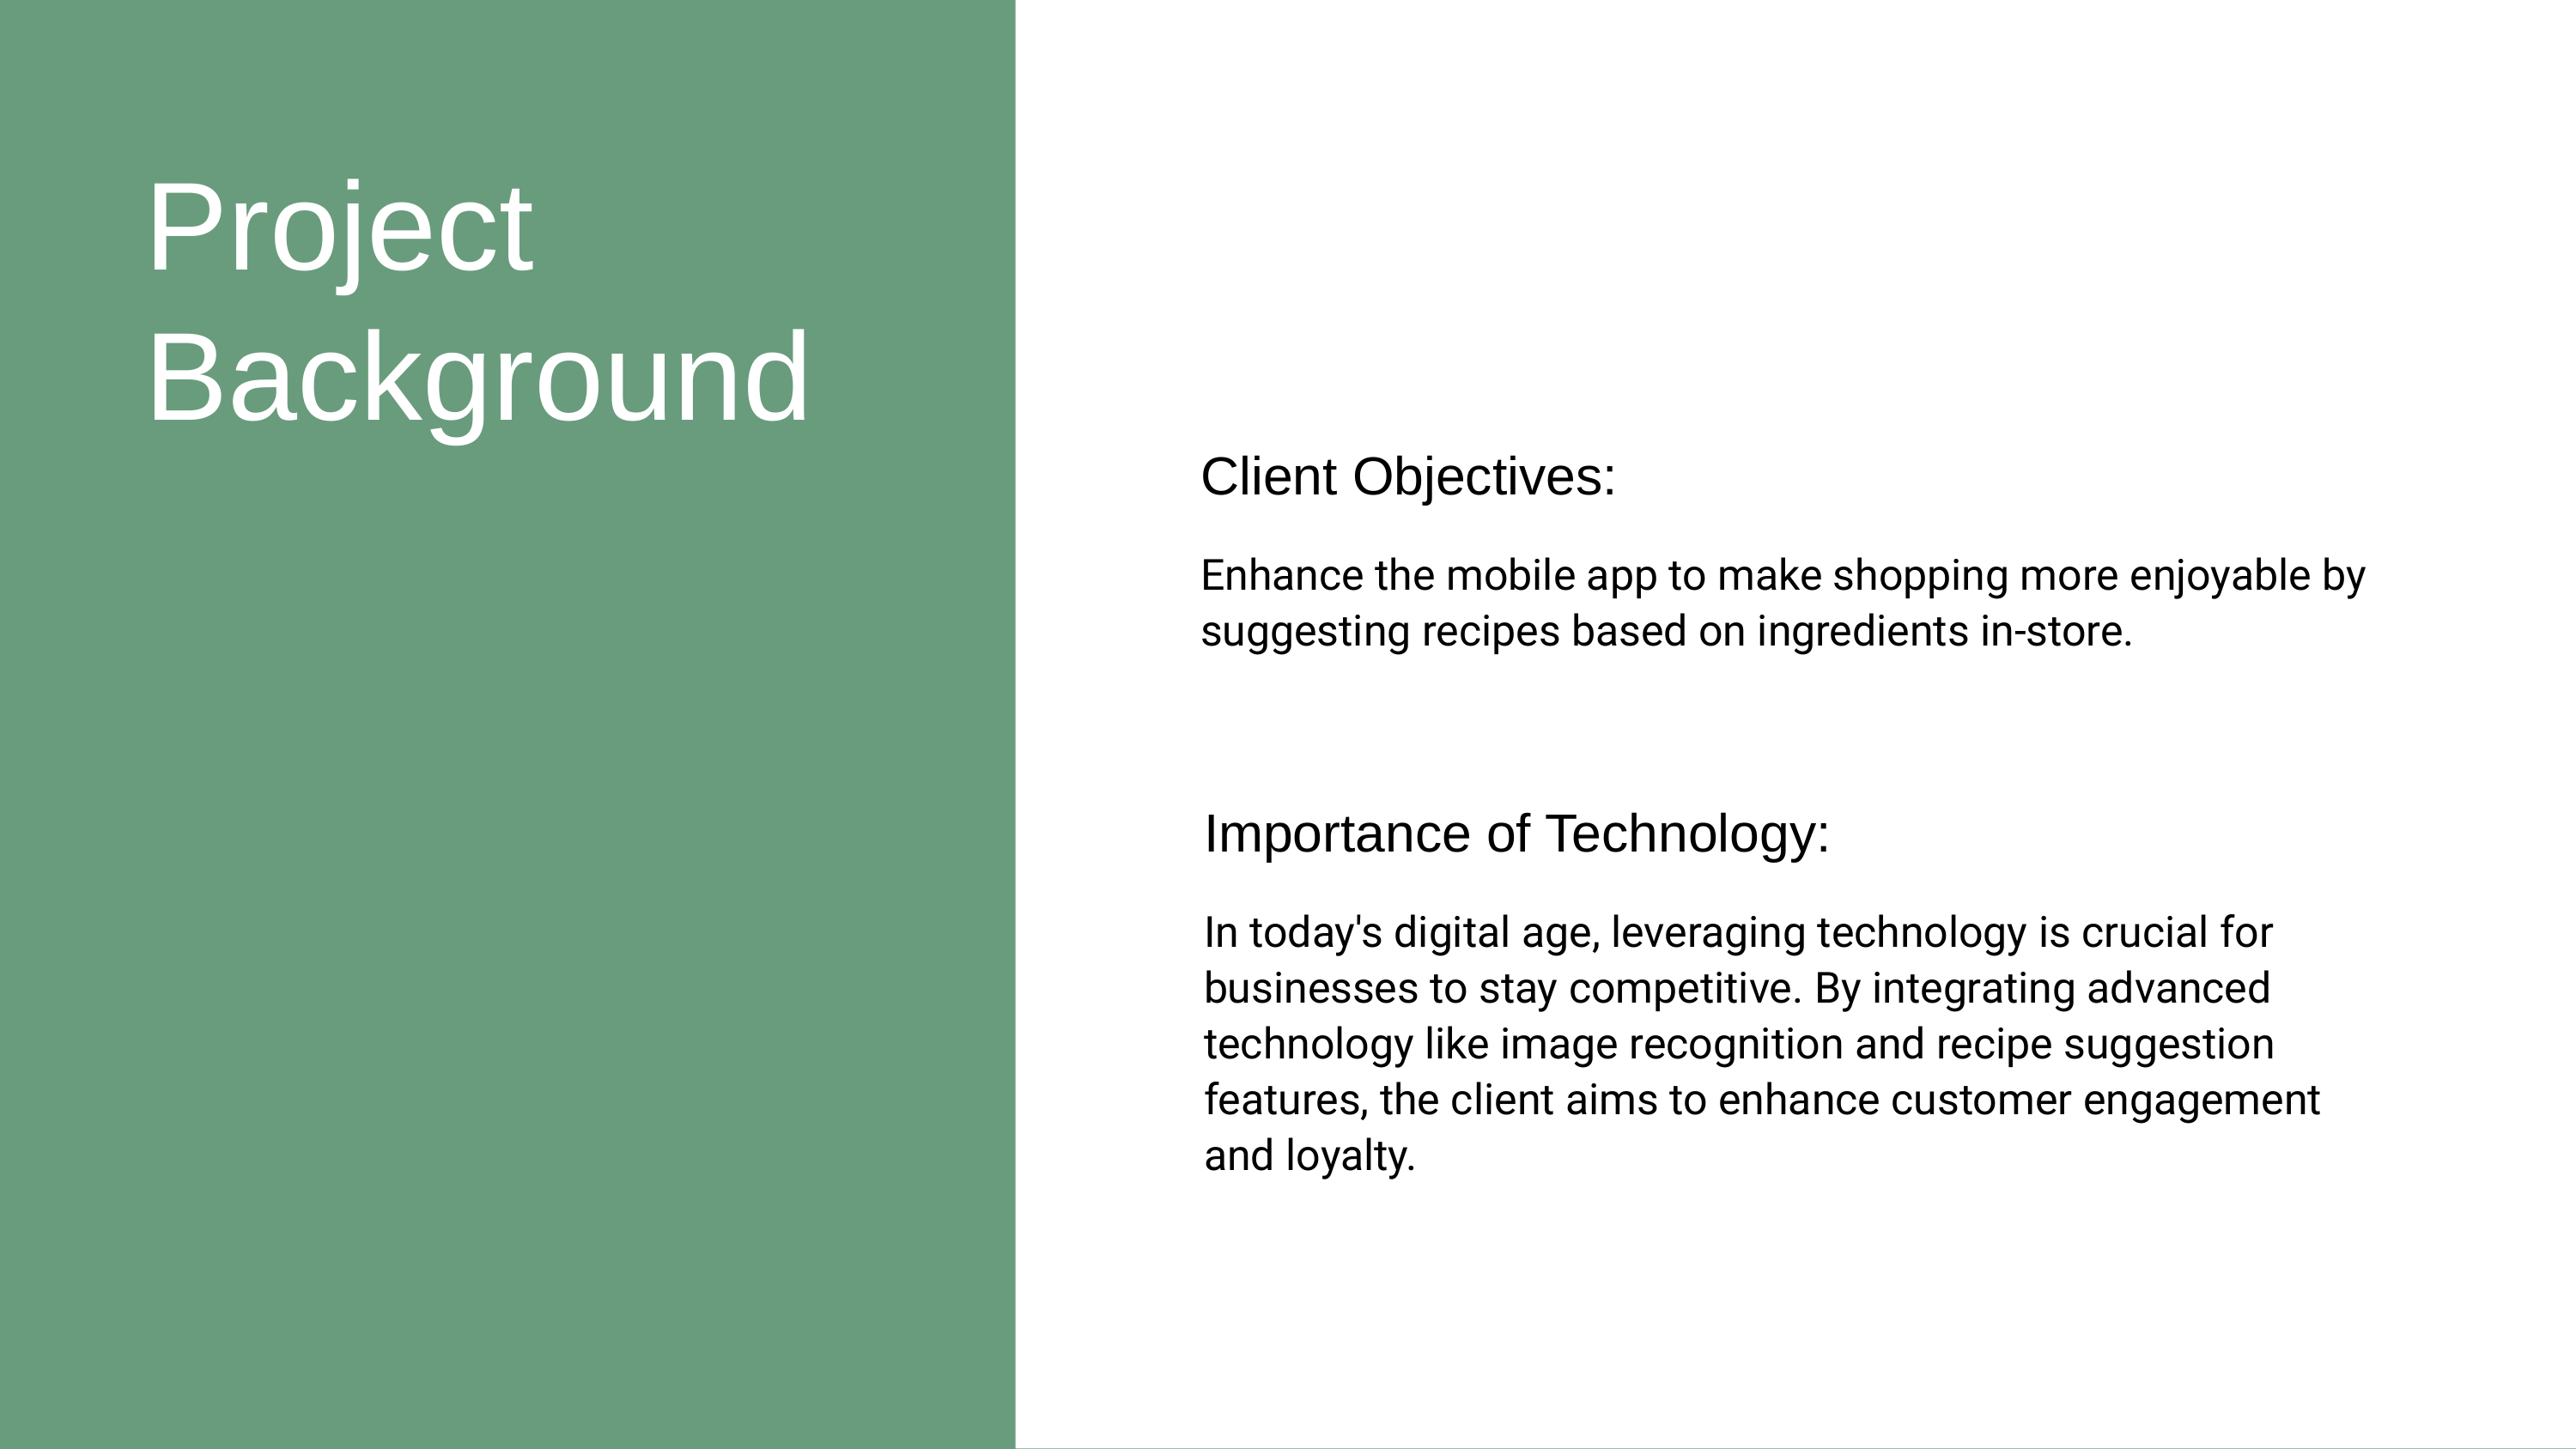

Project
Background
Client Objectives:
Enhance the mobile app to make shopping more enjoyable by suggesting recipes based on ingredients in-store.
Importance of Technology:
In today's digital age, leveraging technology is crucial for businesses to stay competitive. By integrating advanced technology like image recognition and recipe suggestion features, the client aims to enhance customer engagement and loyalty.